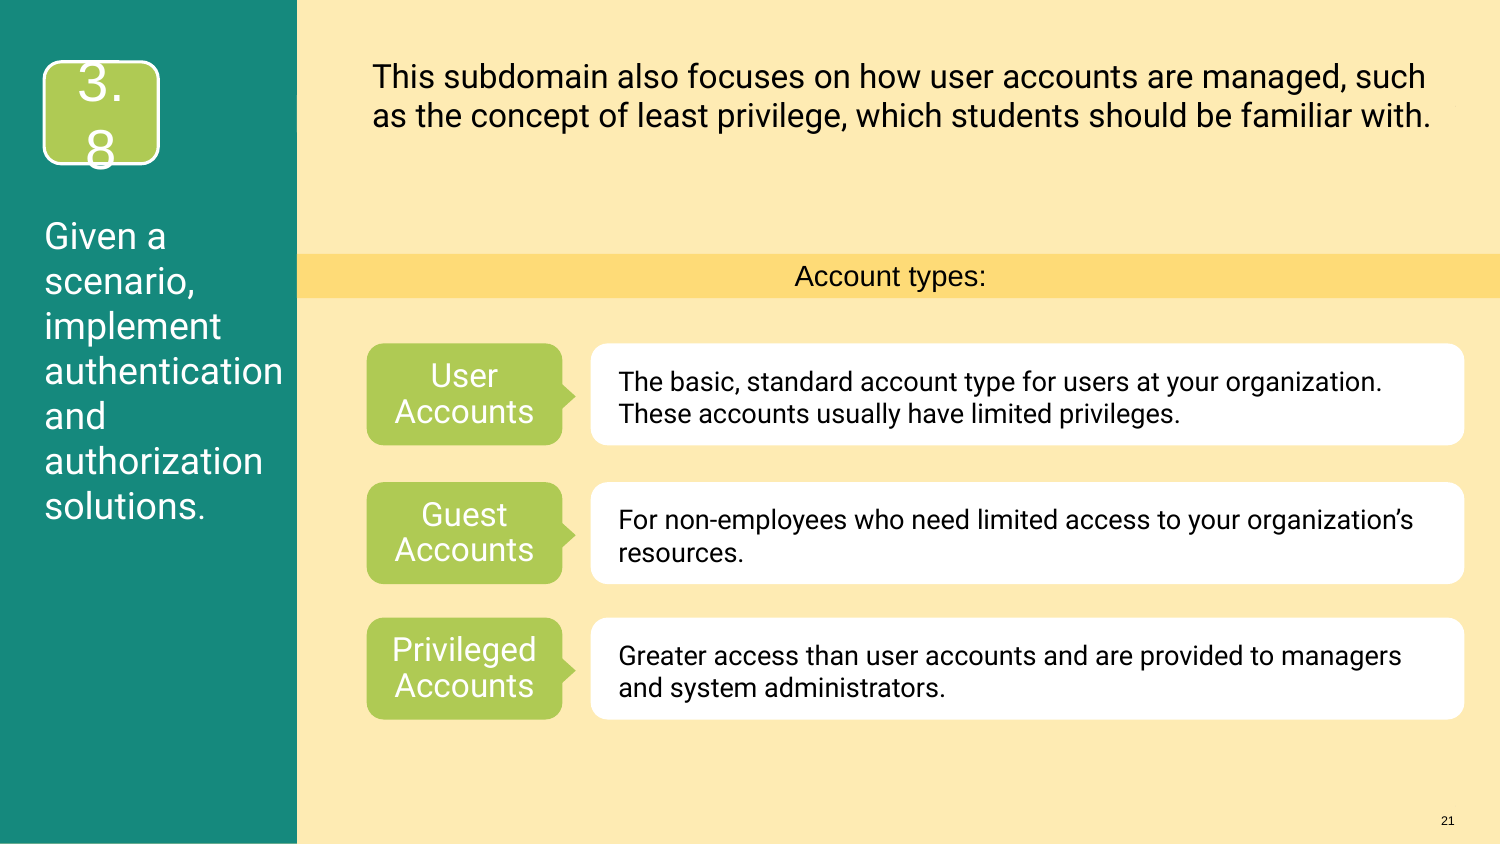

This subdomain also focuses on how user accounts are managed, such as the concept of least privilege, which students should be familiar with.
3.8

Given a scenario, implement authentication and authorization solutions.
Account types:
User Accounts

The basic, standard account type for users at your organization.
These accounts usually have limited privileges.
Guest Accounts

For non-employees who need limited access to your organization’s resources.
Privileged Accounts

Greater access than user accounts and are provided to managers and system administrators.

21